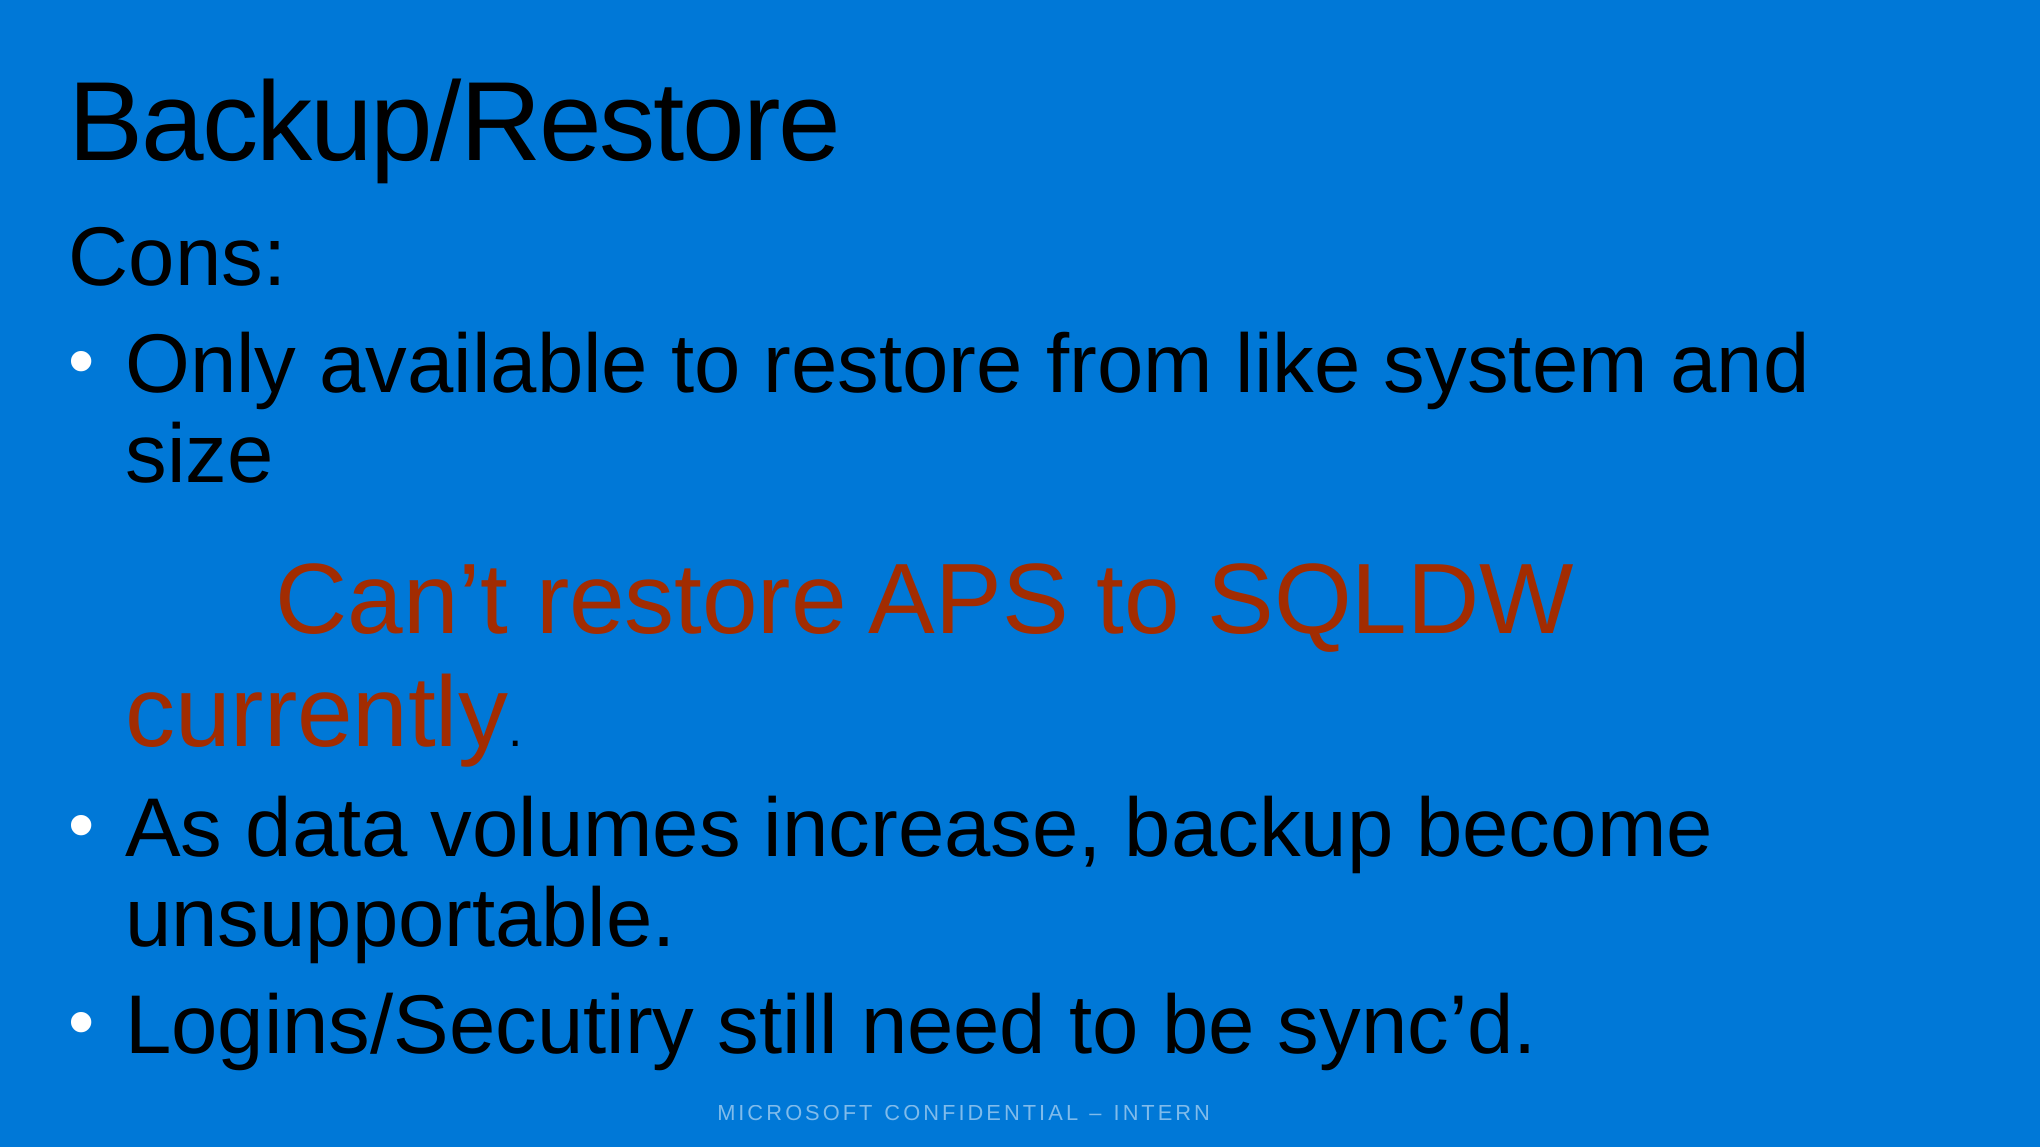

# Backup/Restore
Cons:
Only available to restore from like system and size
	Can’t restore APS to SQLDW currently.
As data volumes increase, backup become unsupportable.
Logins/Secutiry still need to be sync’d.